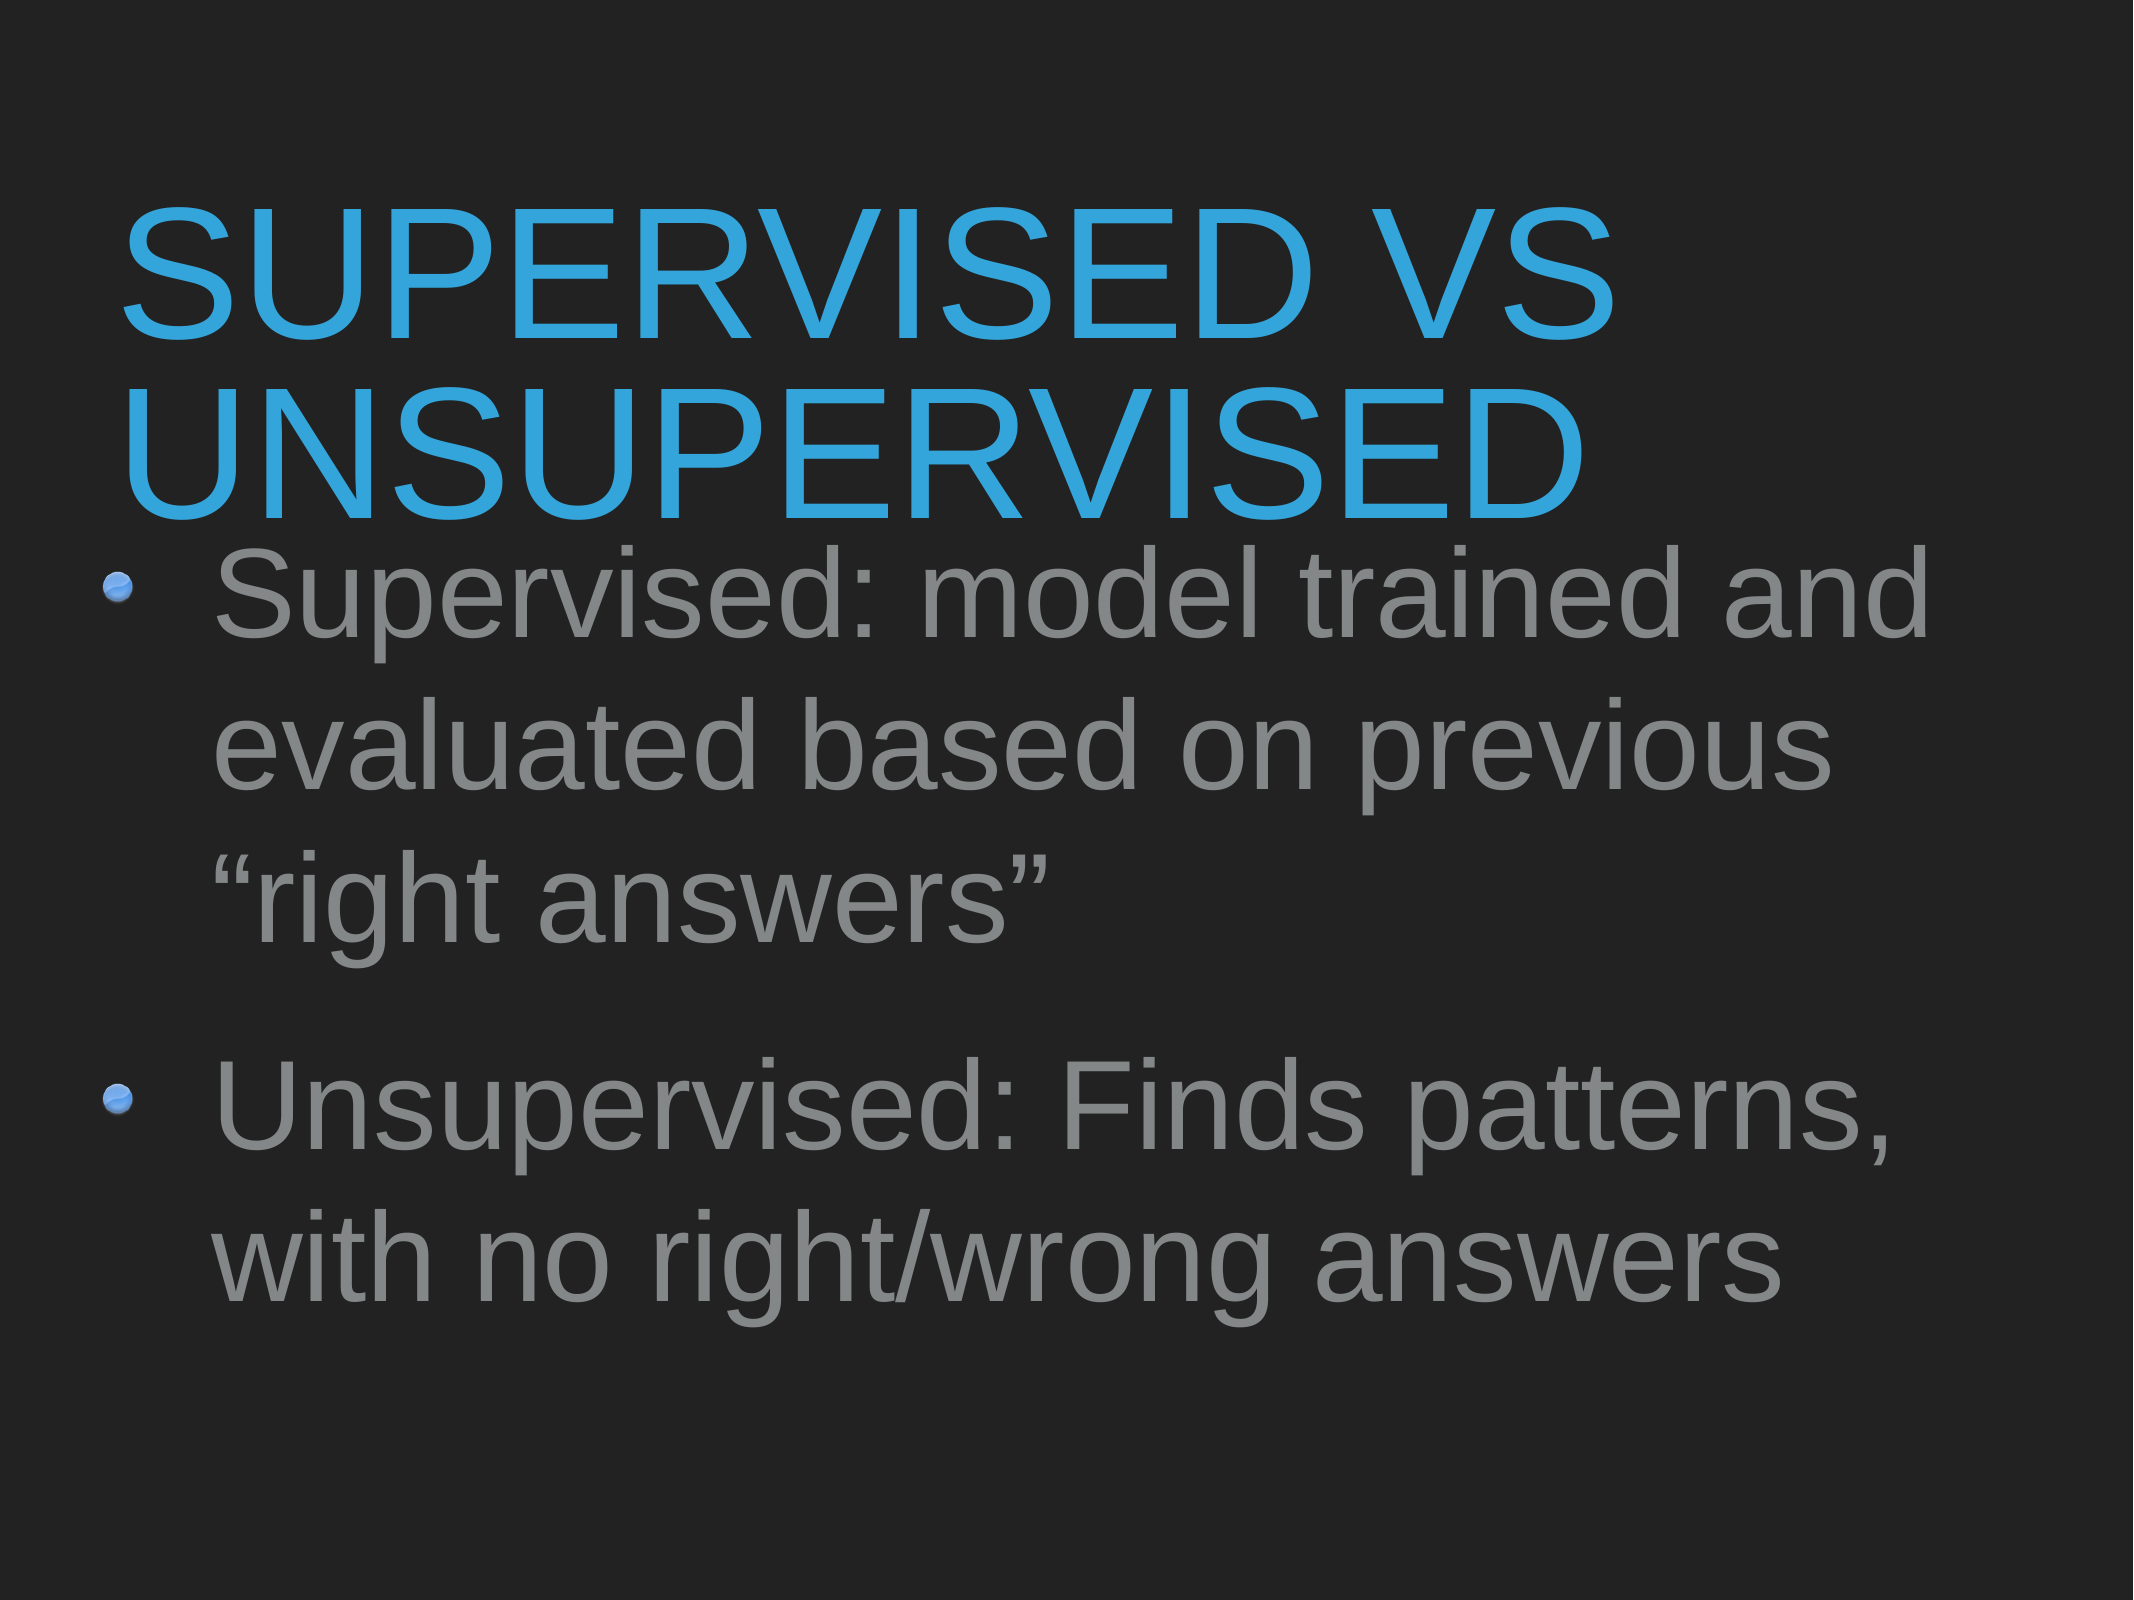

# Supervised vs Unsupervised
Supervised: model trained and evaluated based on previous “right answers”
Unsupervised: Finds patterns, with no right/wrong answers